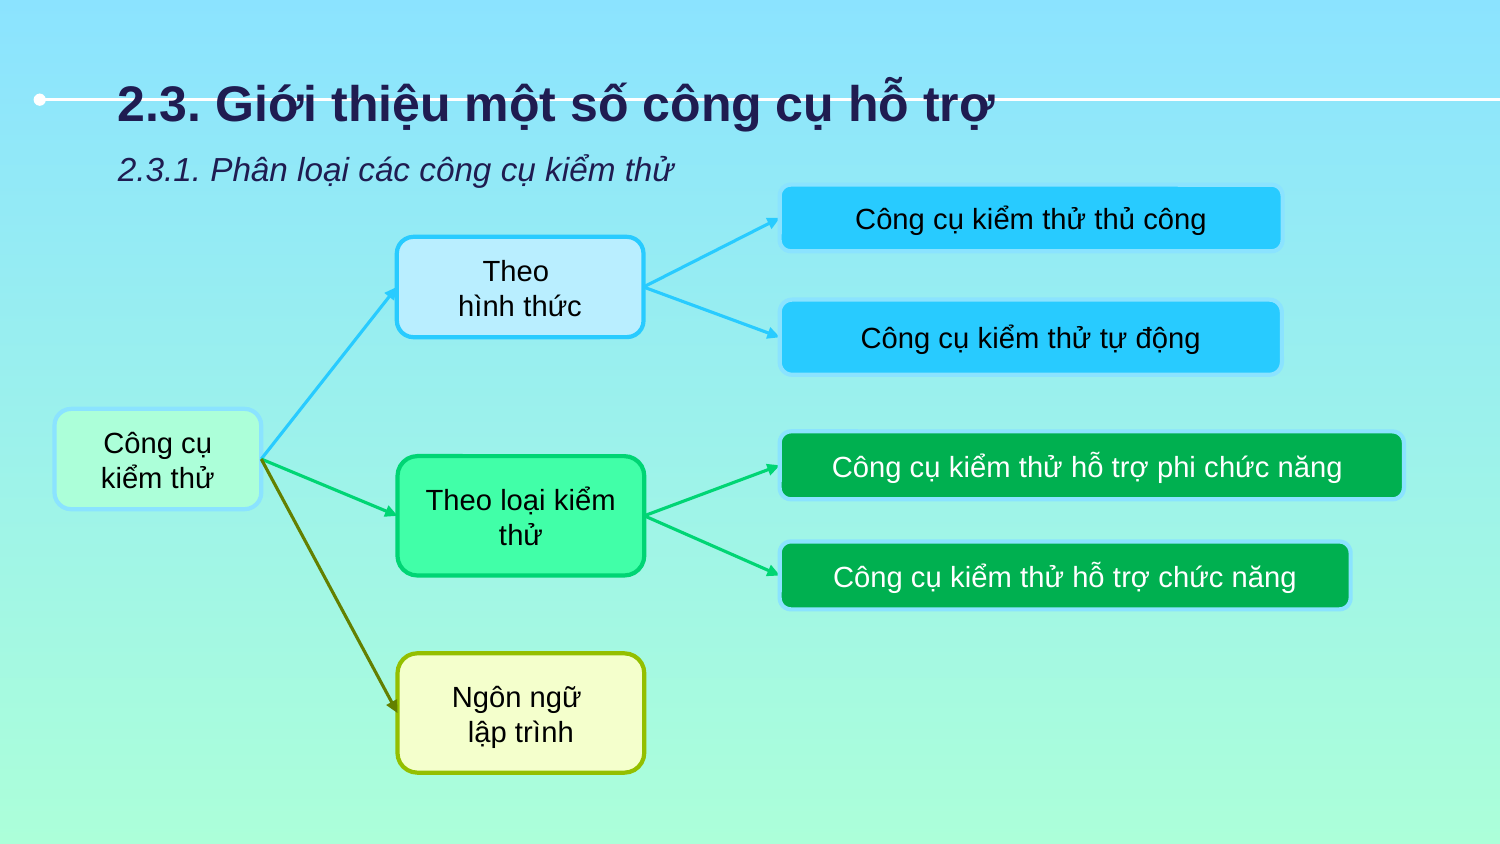

2.3. Giới thiệu một số công cụ hỗ trợ
2.3.1. Phân loại các công cụ kiểm thử
Công cụ kiểm thử thủ công
Theo
hình thức
Công cụ kiểm thử tự động
Công cụ kiểm thử
Công cụ kiểm thử hỗ trợ phi chức năng
Theo loại kiểm thử
Công cụ kiểm thử hỗ trợ chức năng
Ngôn ngữ
lập trình